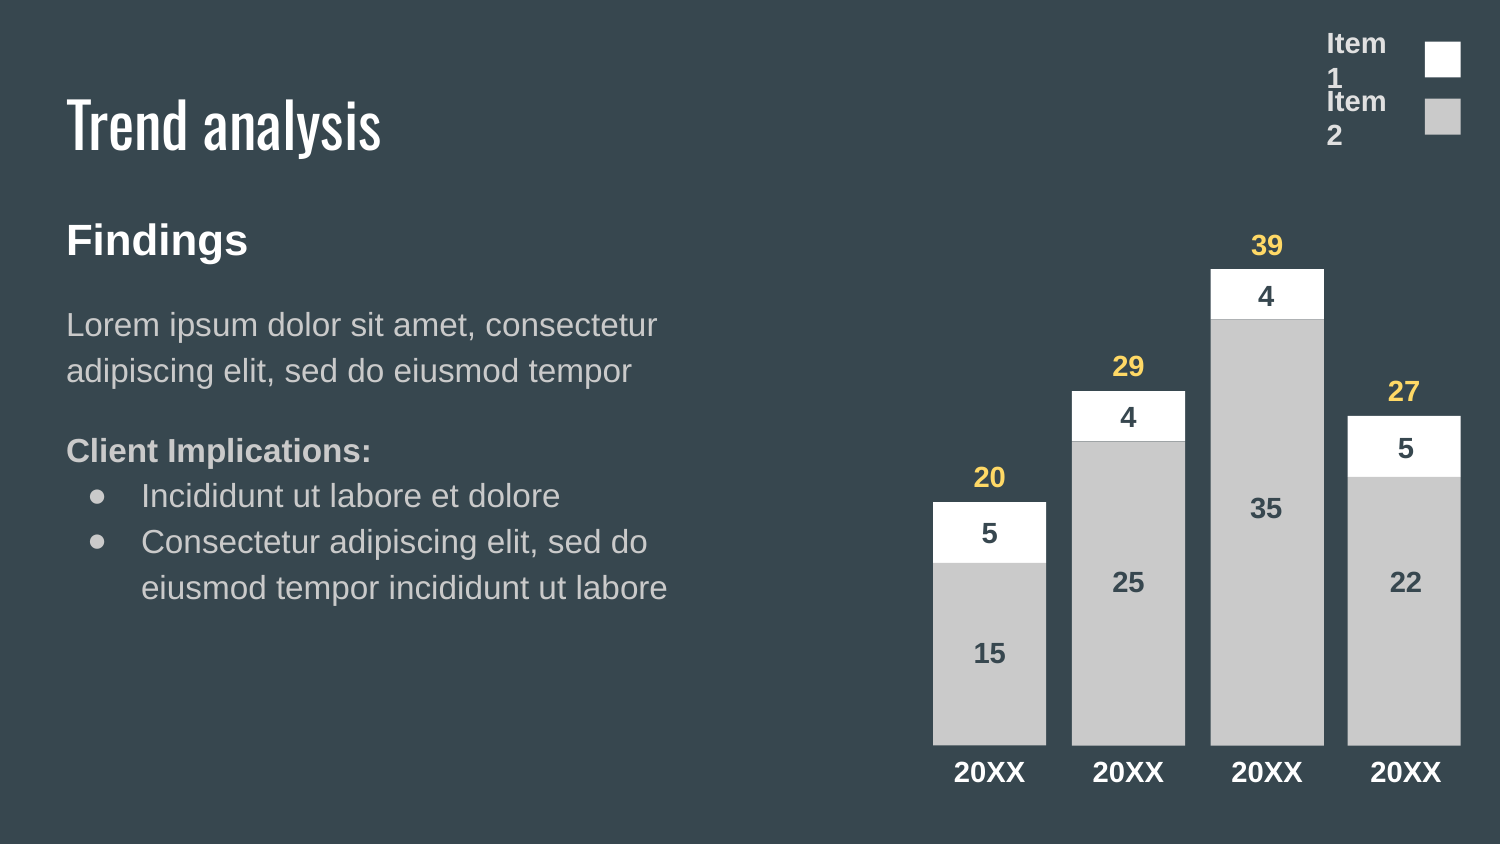

Item 1

Trend analysis
Item 2

Findings
Lorem ipsum dolor sit amet, consectetur adipiscing elit, sed do eiusmod tempor
Client Implications:
Incididunt ut labore et dolore
Consectetur adipiscing elit, sed do eiusmod tempor incididunt ut labore
39
4

29
27
4

5

20

35

5
22
25

15
20XX
20XX
20XX
20XX